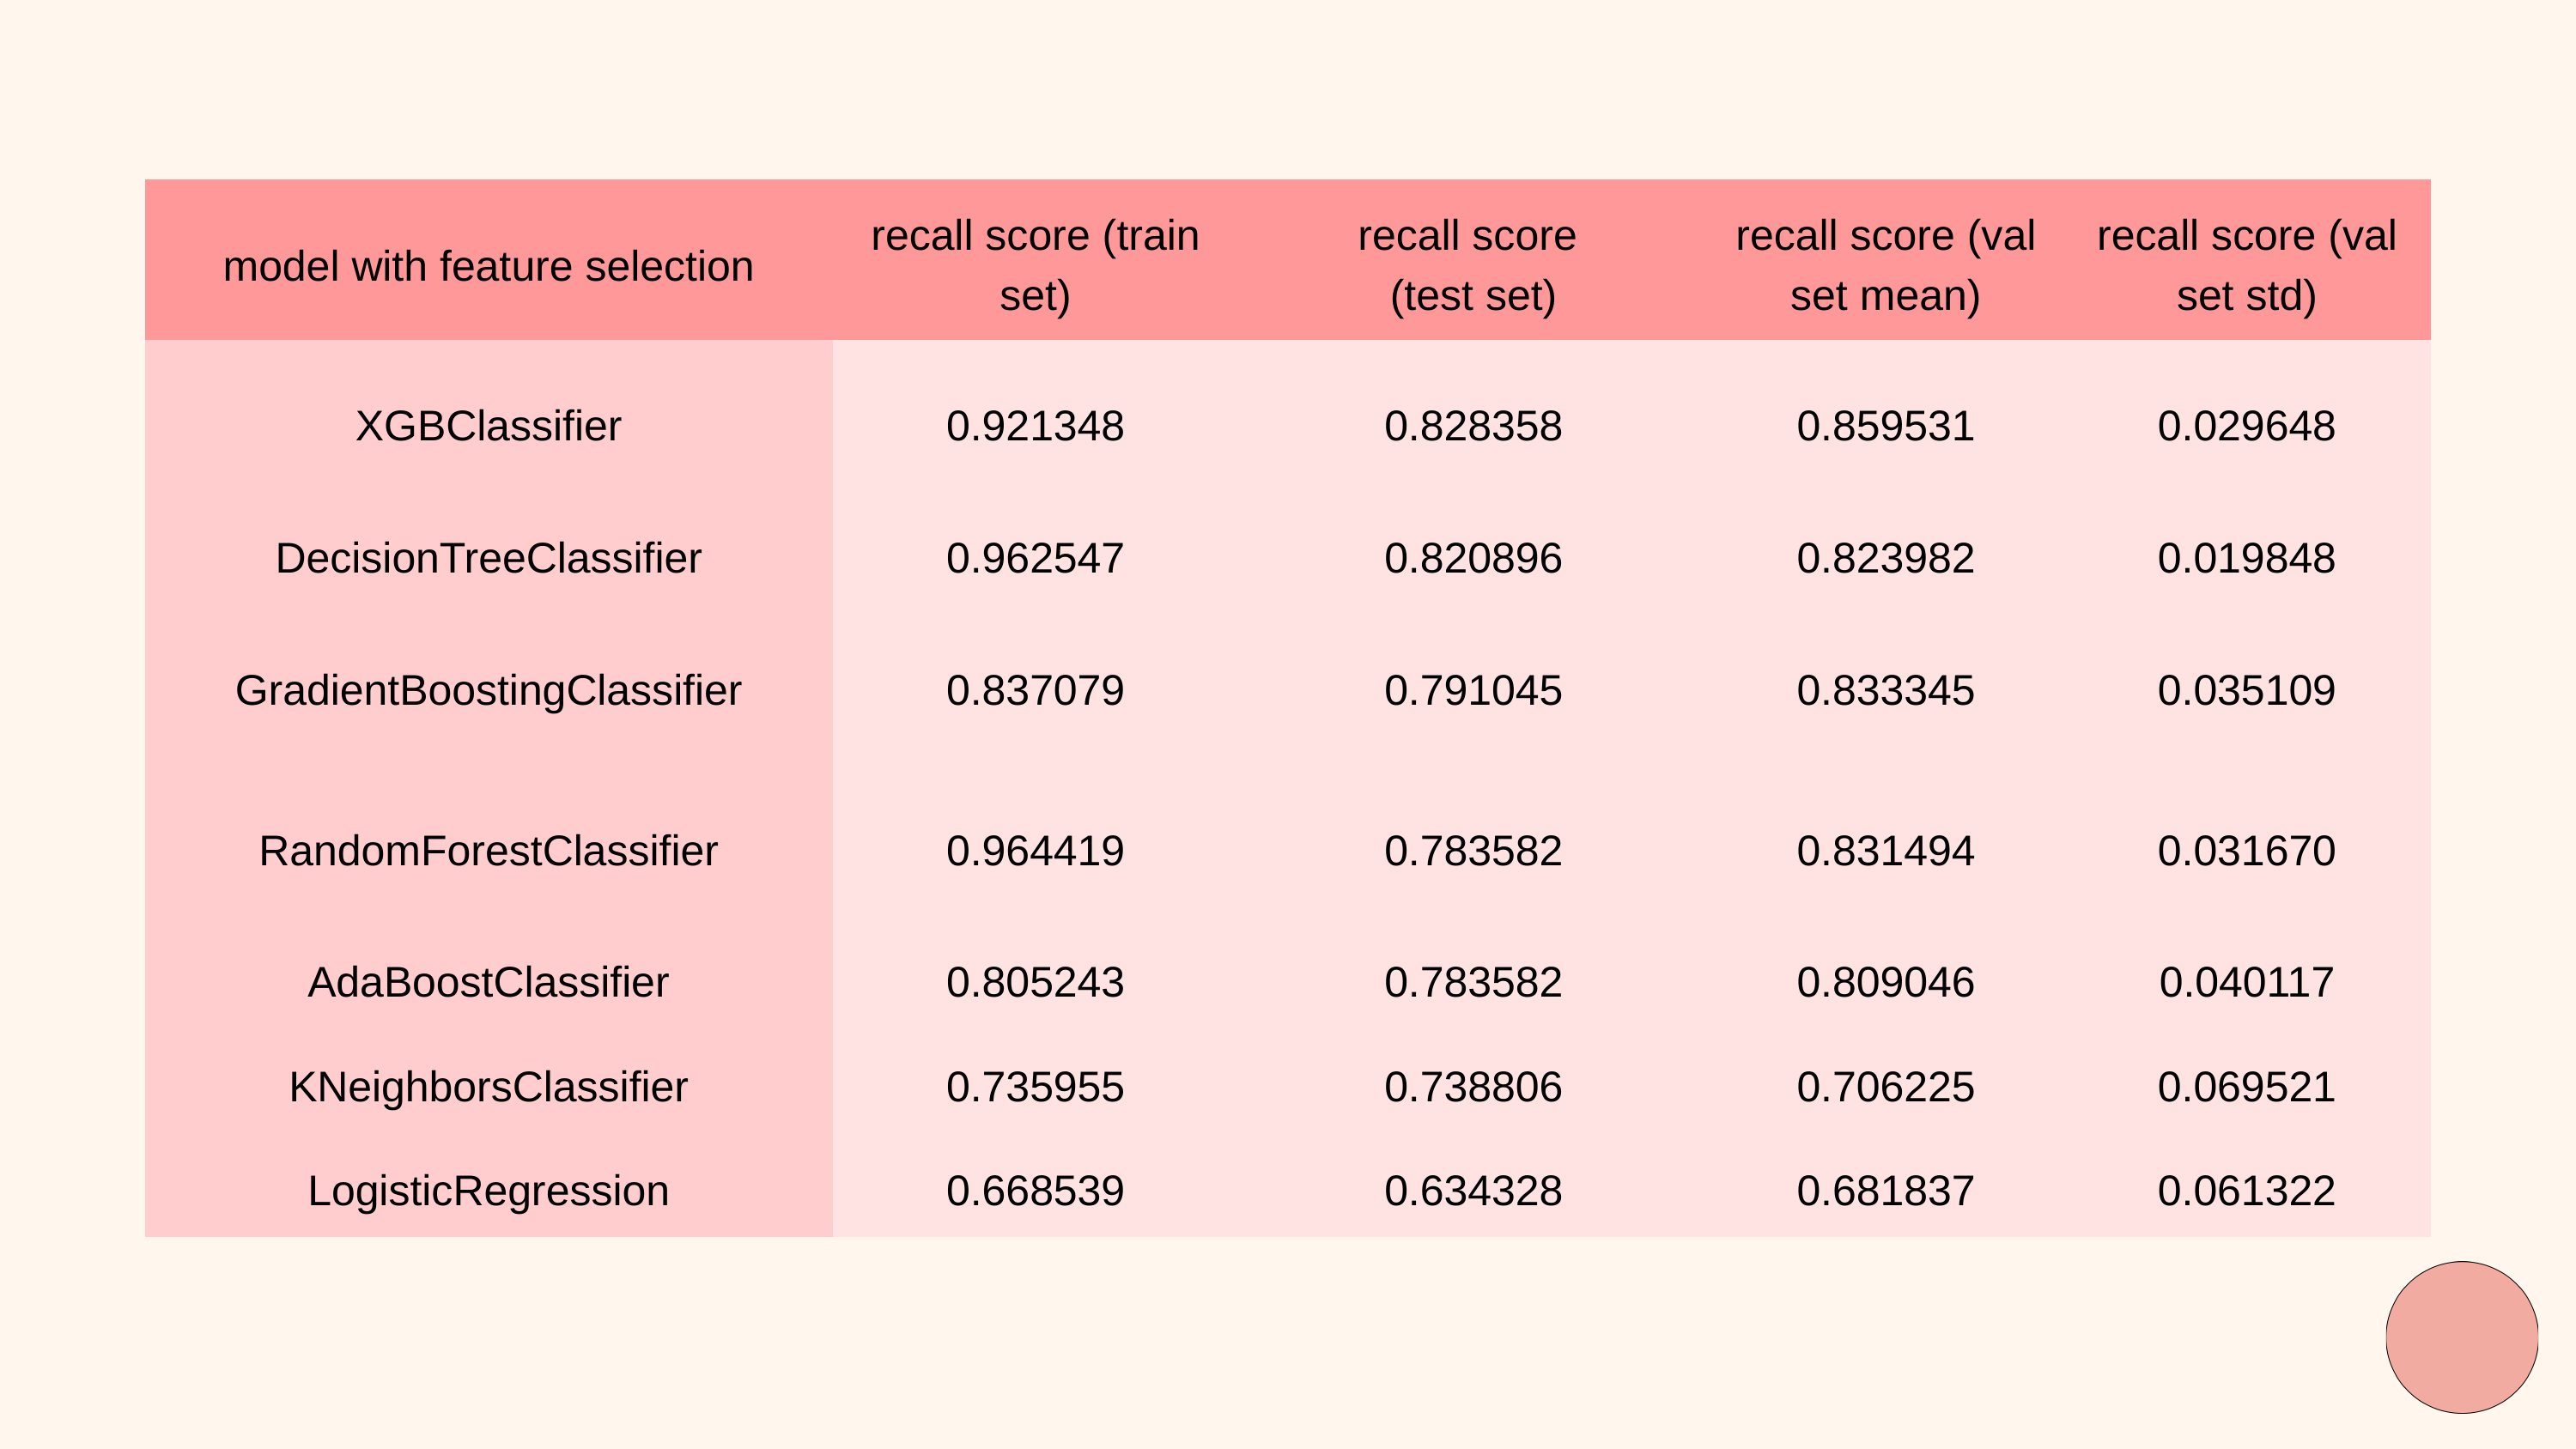

| model with feature selection | recall score (train set) | recall score (test set) | recall score (val set mean) | recall score (val set std) |
| --- | --- | --- | --- | --- |
| XGBClassifier | 0.921348 | 0.828358 | 0.859531 | 0.029648 |
| DecisionTreeClassifier | 0.962547 | 0.820896 | 0.823982 | 0.019848 |
| GradientBoostingClassifier | 0.837079 | 0.791045 | 0.833345 | 0.035109 |
| RandomForestClassifier | 0.964419 | 0.783582 | 0.831494 | 0.031670 |
| AdaBoostClassifier | 0.805243 | 0.783582 | 0.809046 | 0.040117 |
| KNeighborsClassifier | 0.735955 | 0.738806 | 0.706225 | 0.069521 |
| LogisticRegression | 0.668539 | 0.634328 | 0.681837 | 0.061322 |